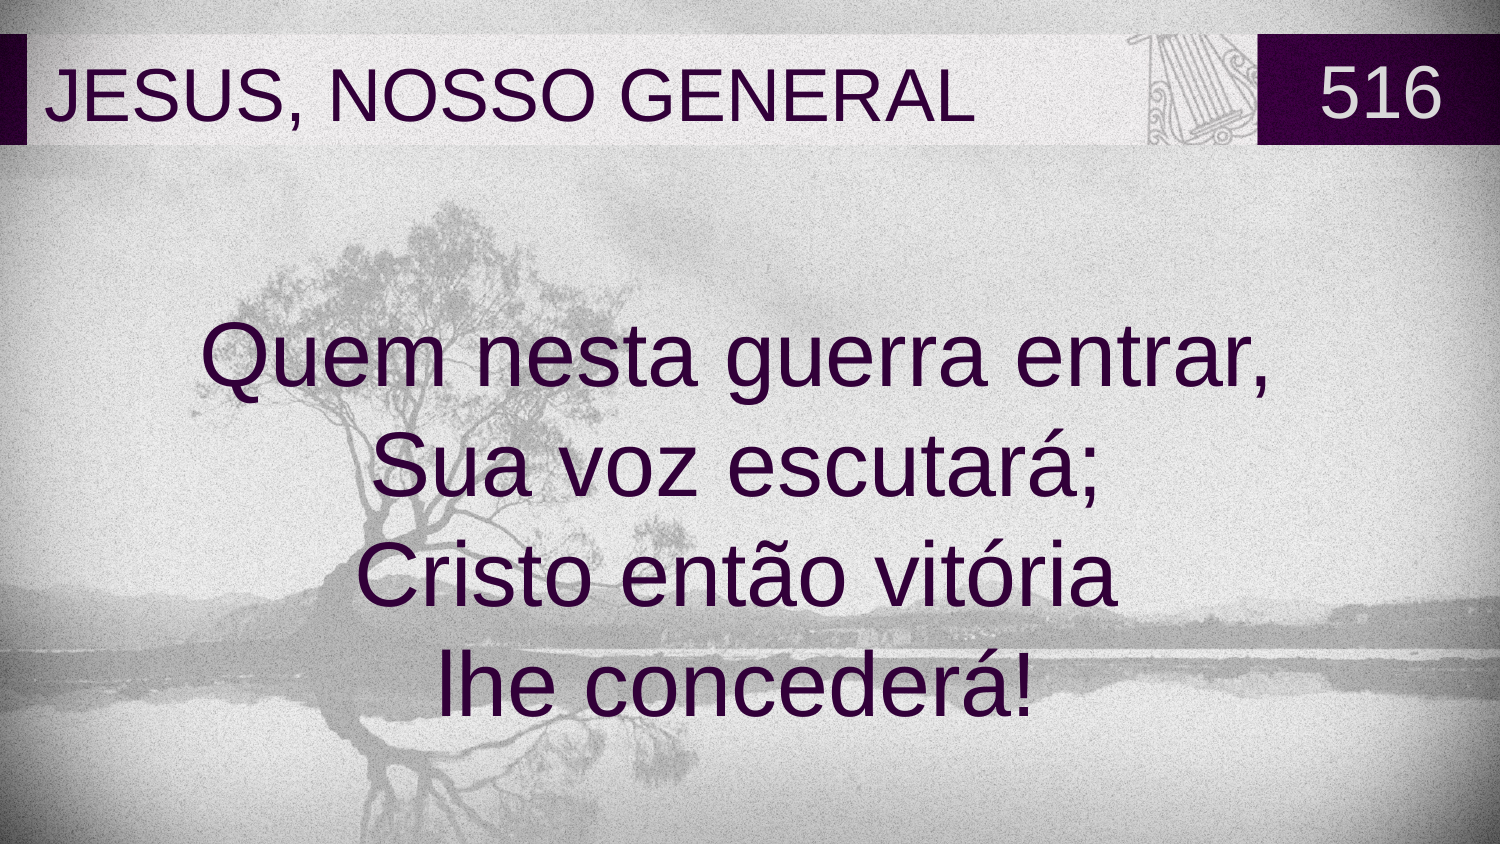

# JESUS, NOSSO GENERAL
516
Quem nesta guerra entrar,
Sua voz escutará;
Cristo então vitória
lhe concederá!